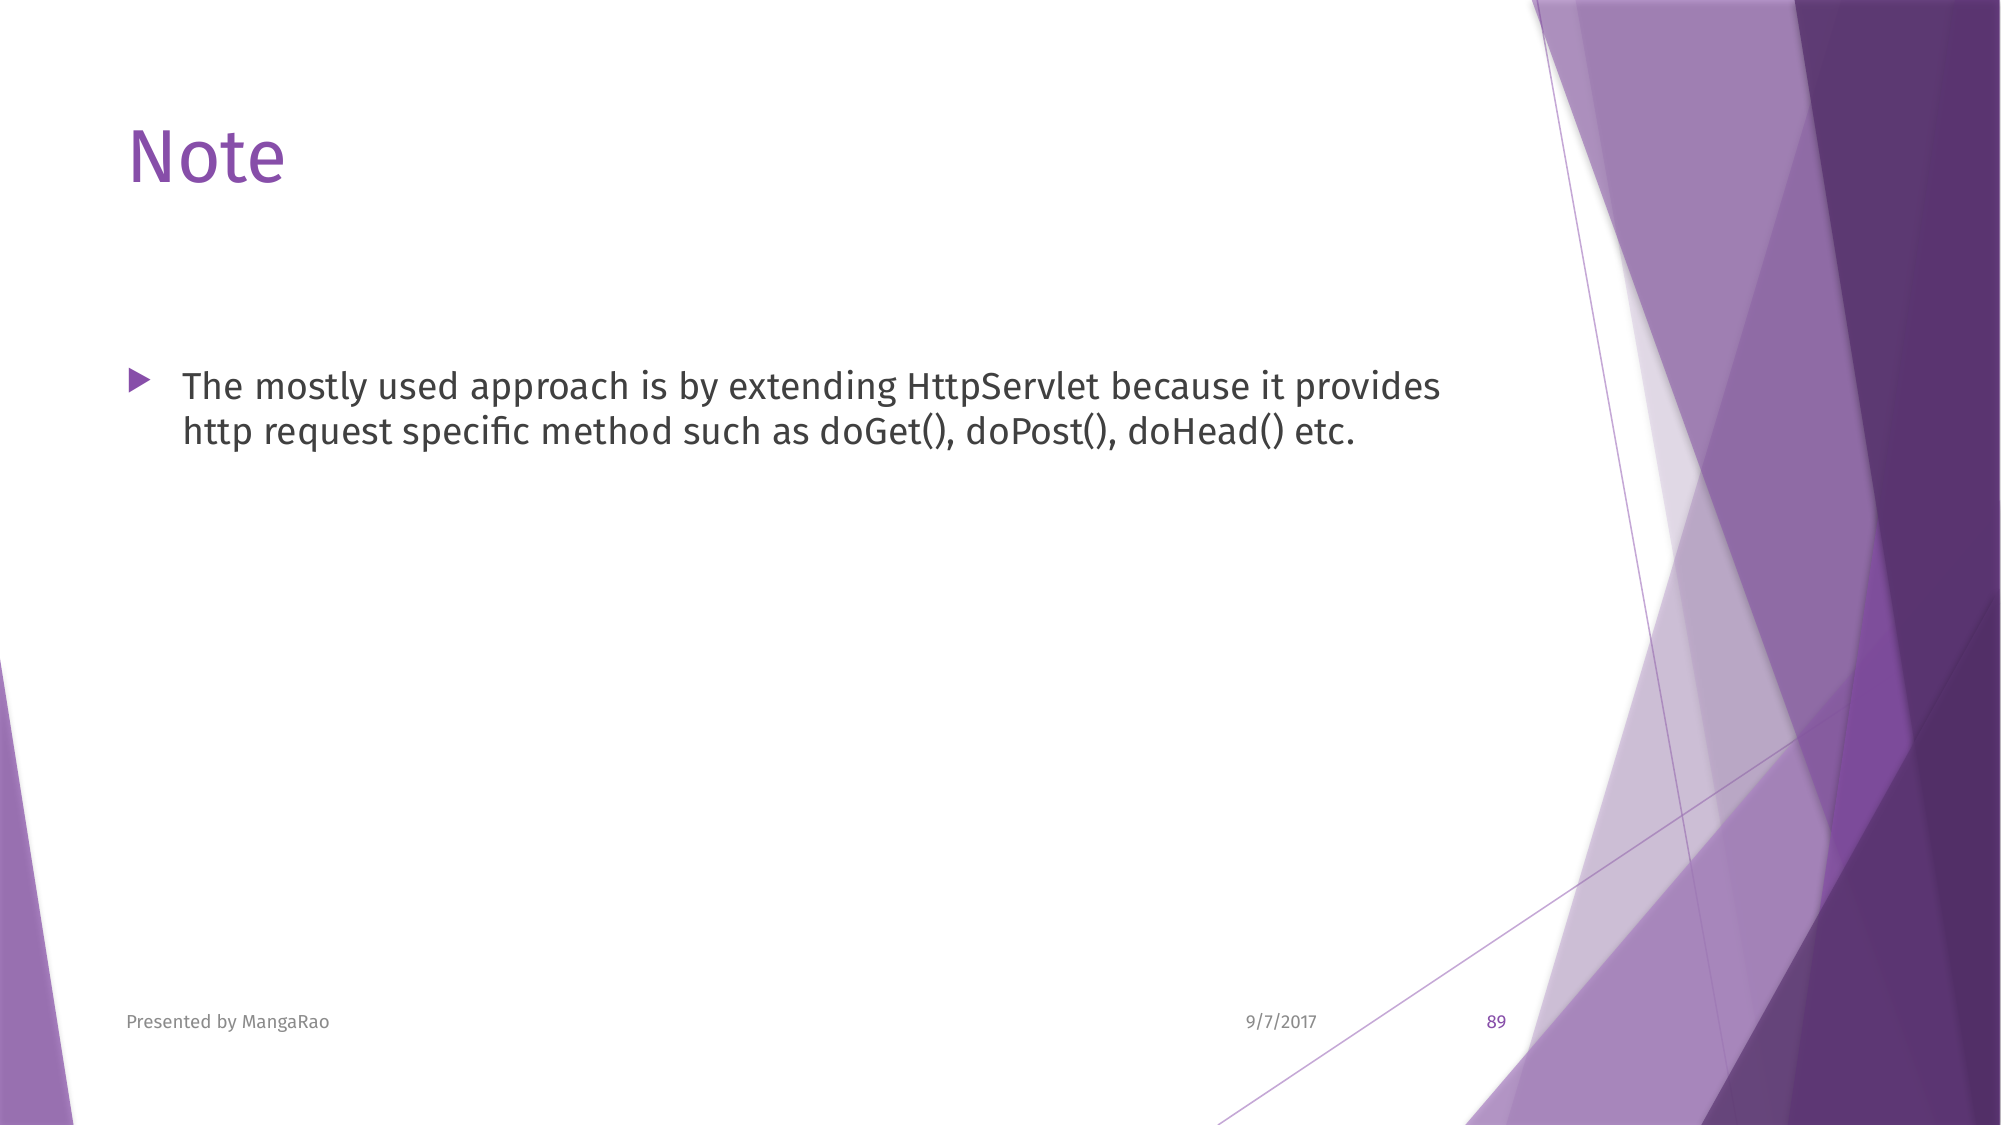

# Note
The mostly used approach is by extending HttpServlet because it provides http request specific method such as doGet(), doPost(), doHead() etc.
Presented by MangaRao
9/7/2017
89